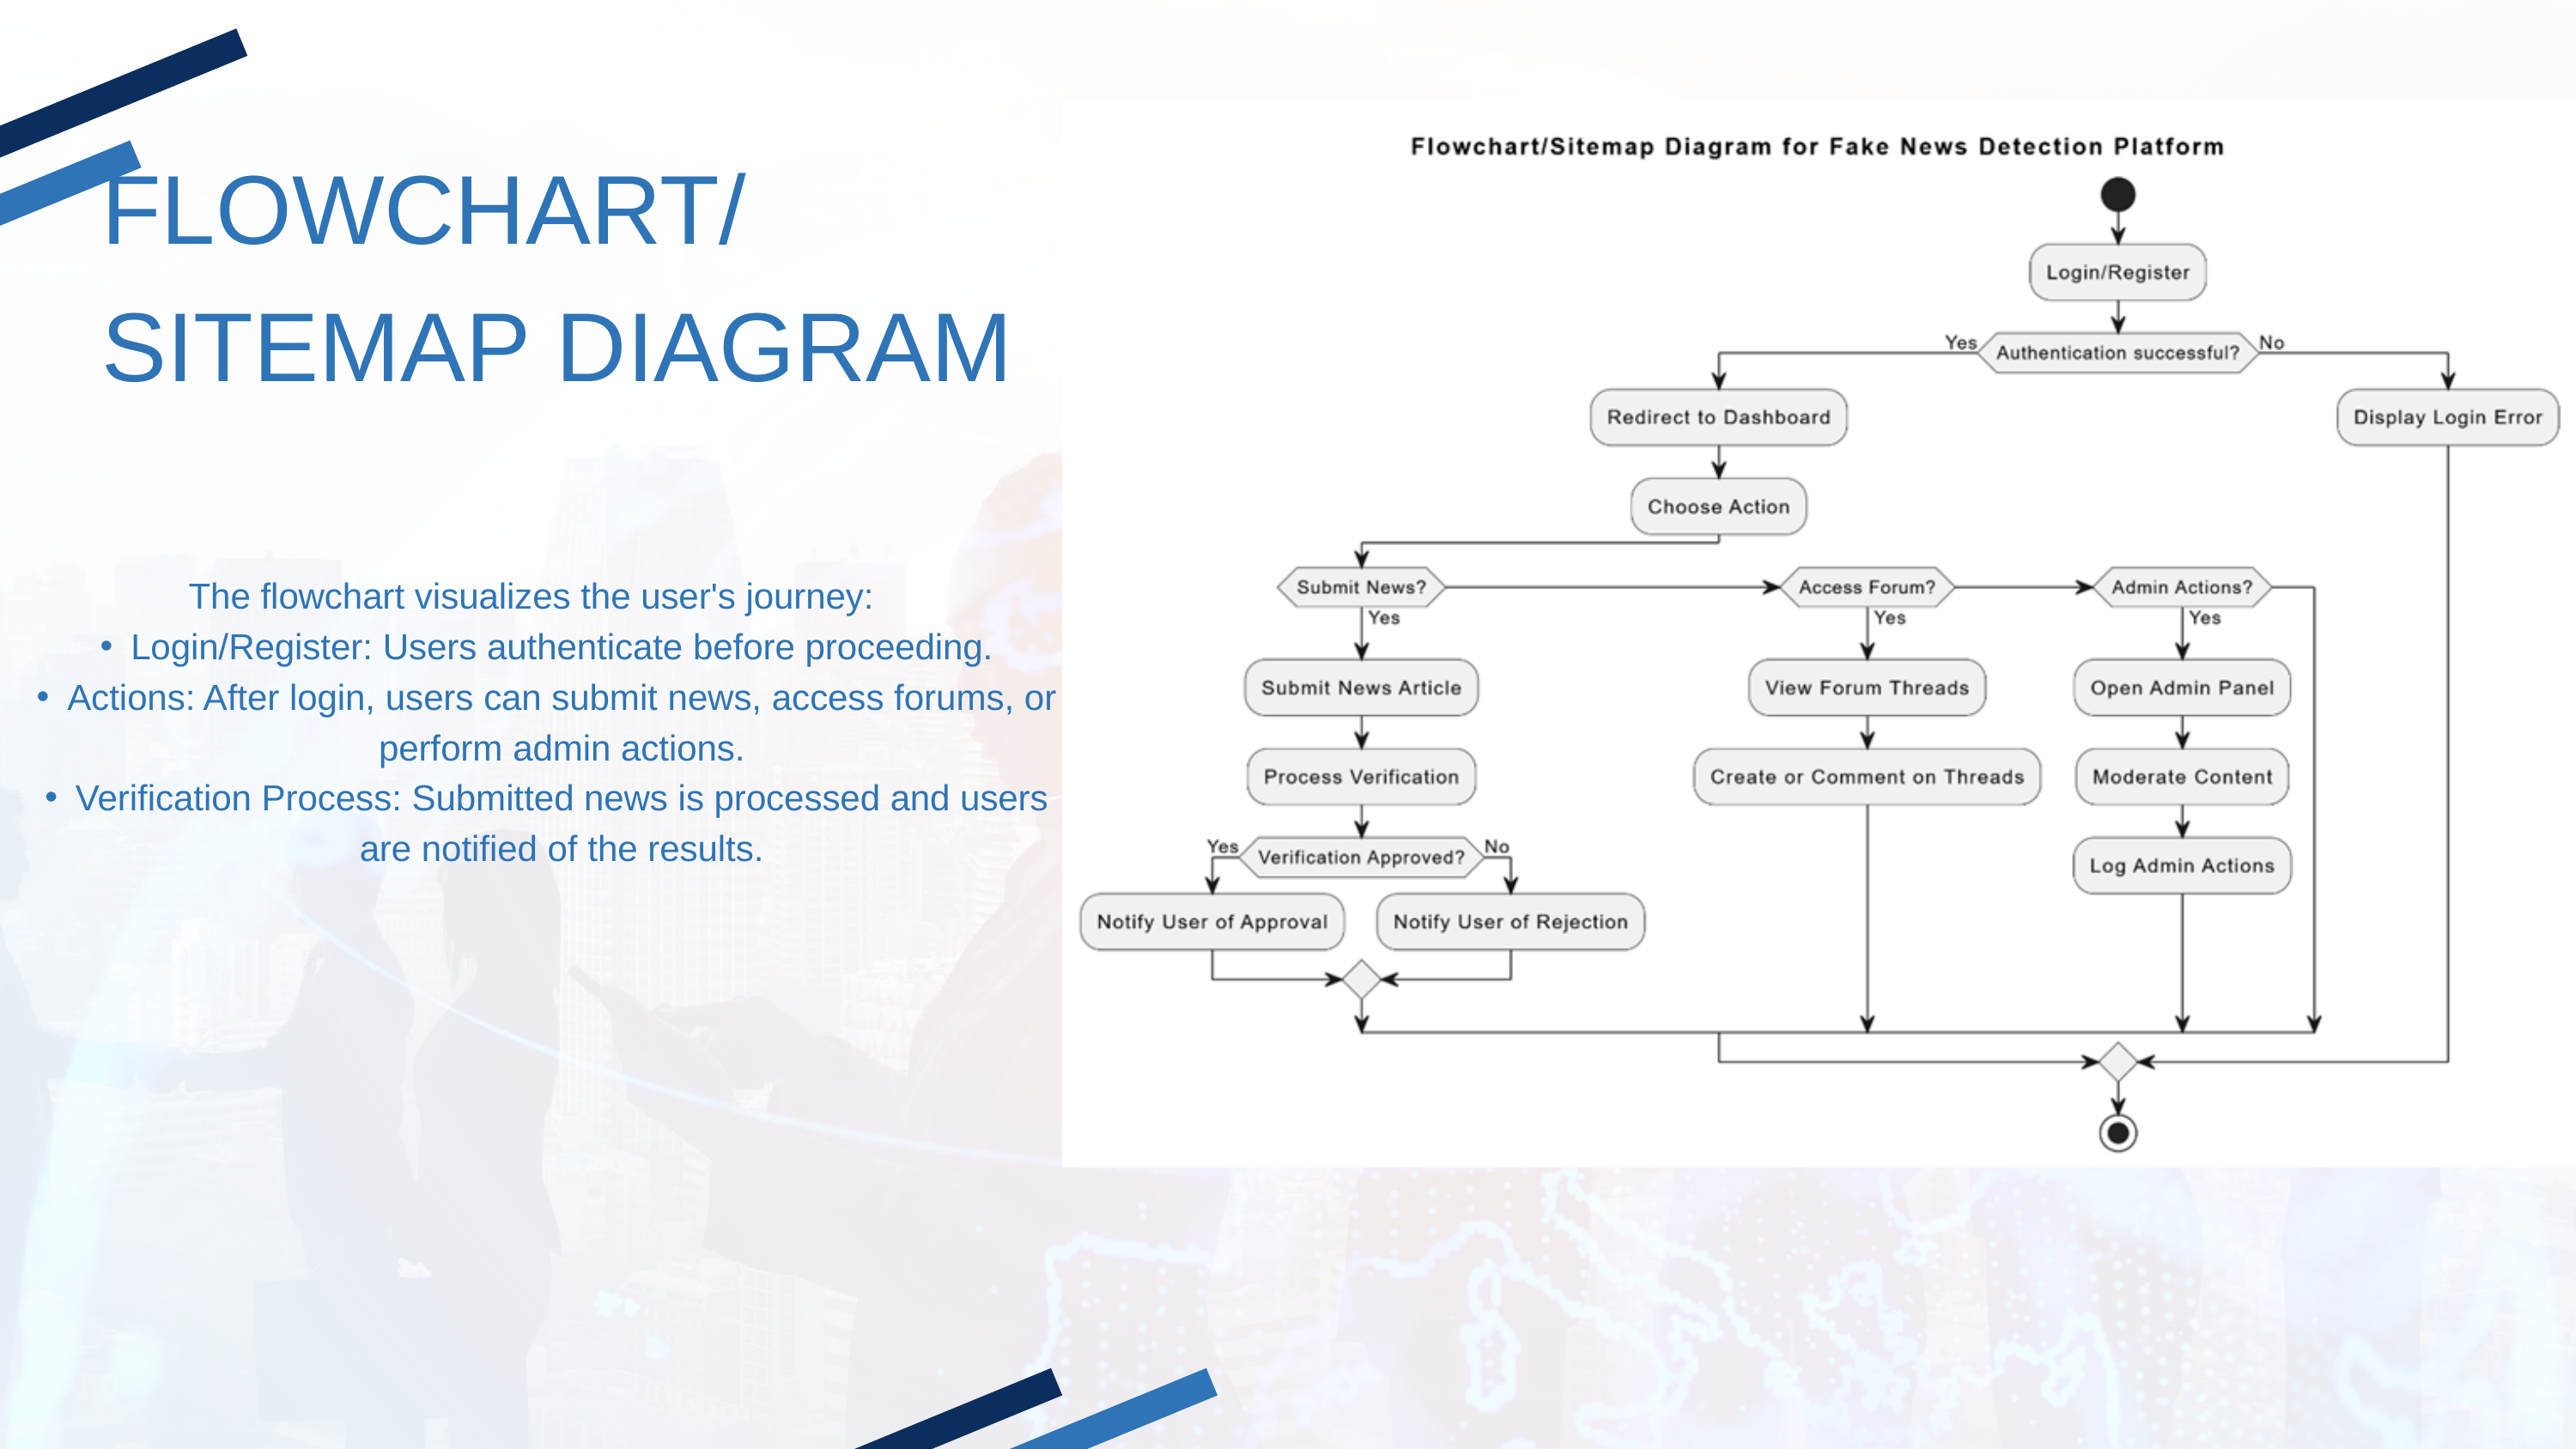

FLOWCHART/SITEMAP DIAGRAM

The flowchart visualizes the user's journey:
Login/Register: Users authenticate before proceeding.
Actions: After login, users can submit news, access forums, or perform admin actions.
Verification Process: Submitted news is processed and users are notified of the results.